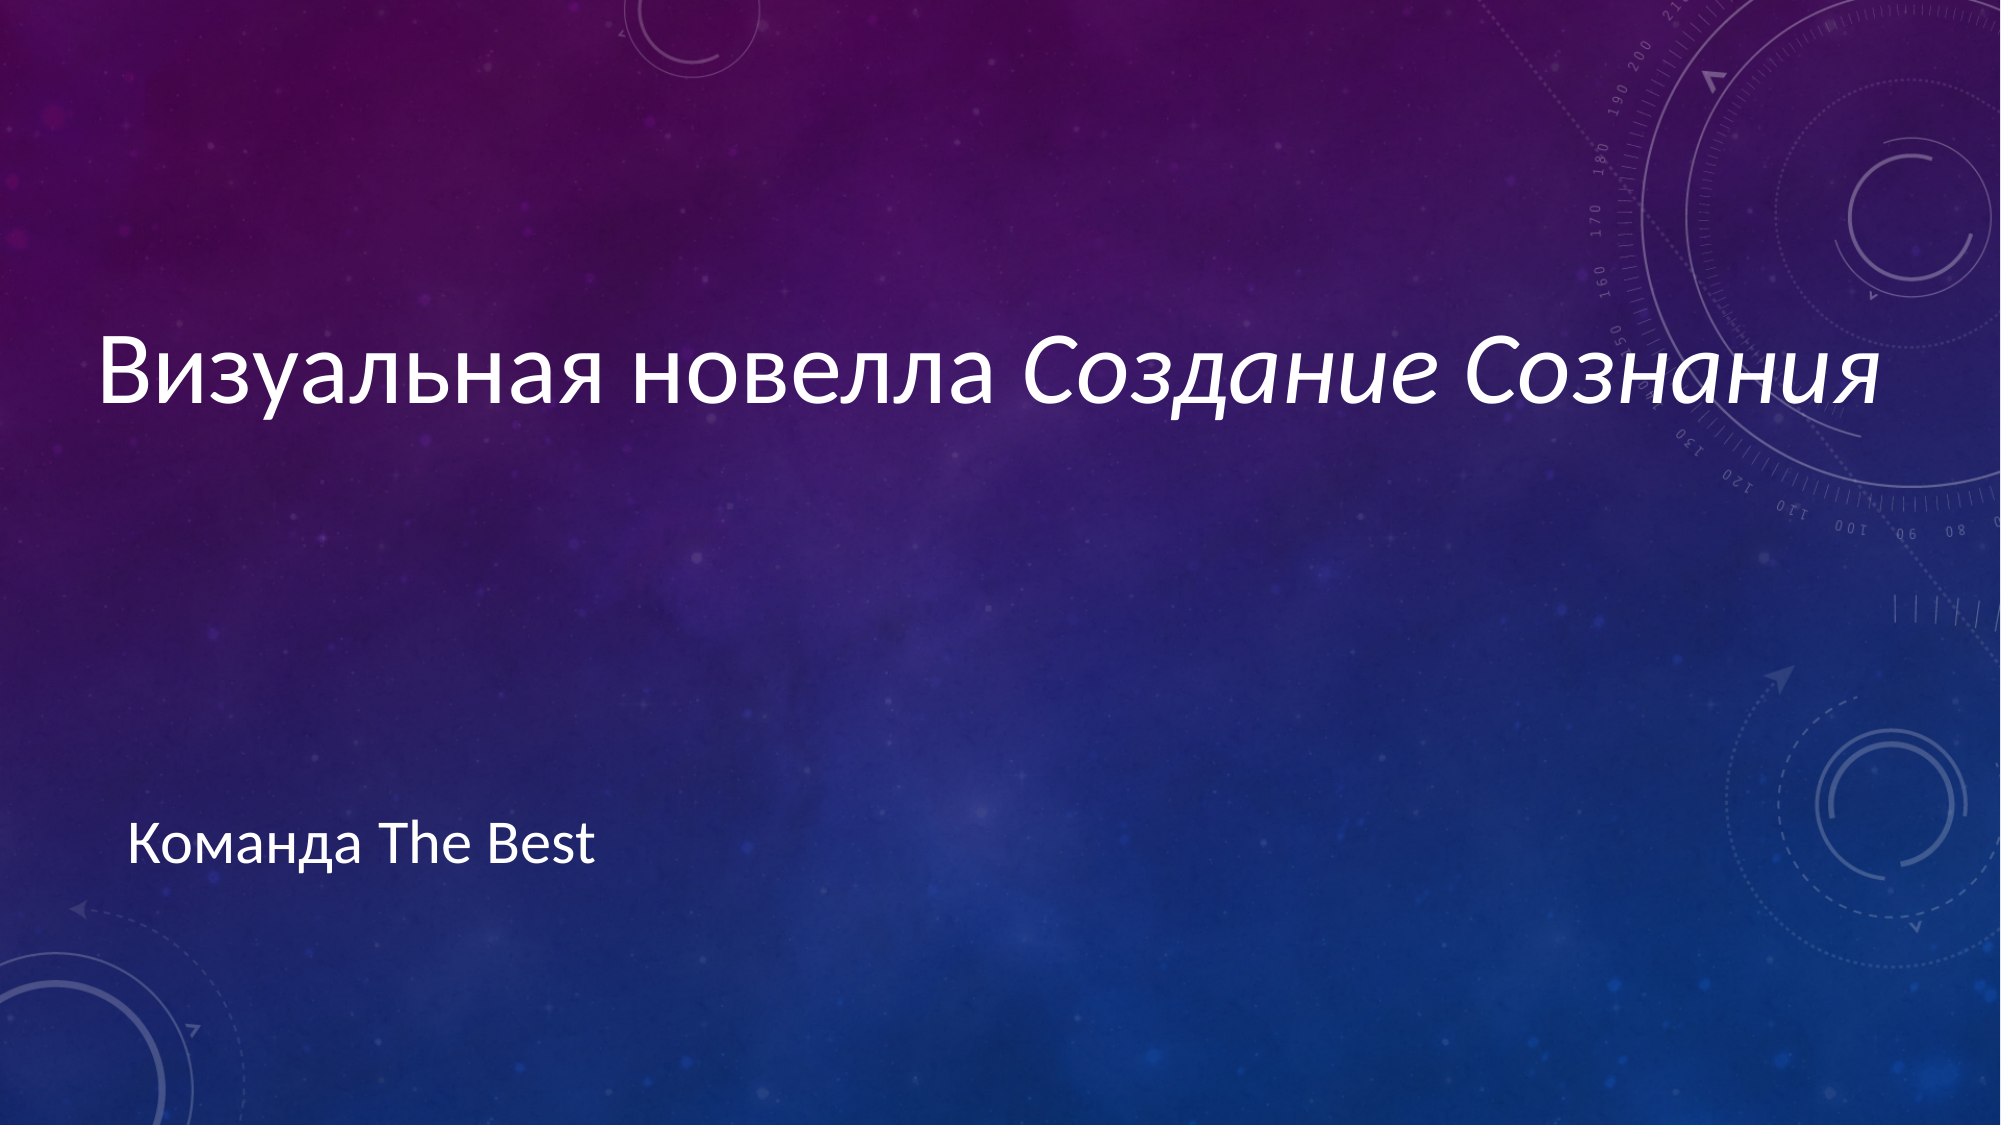

Визуальная новелла Создание Сознания
Команда The Best